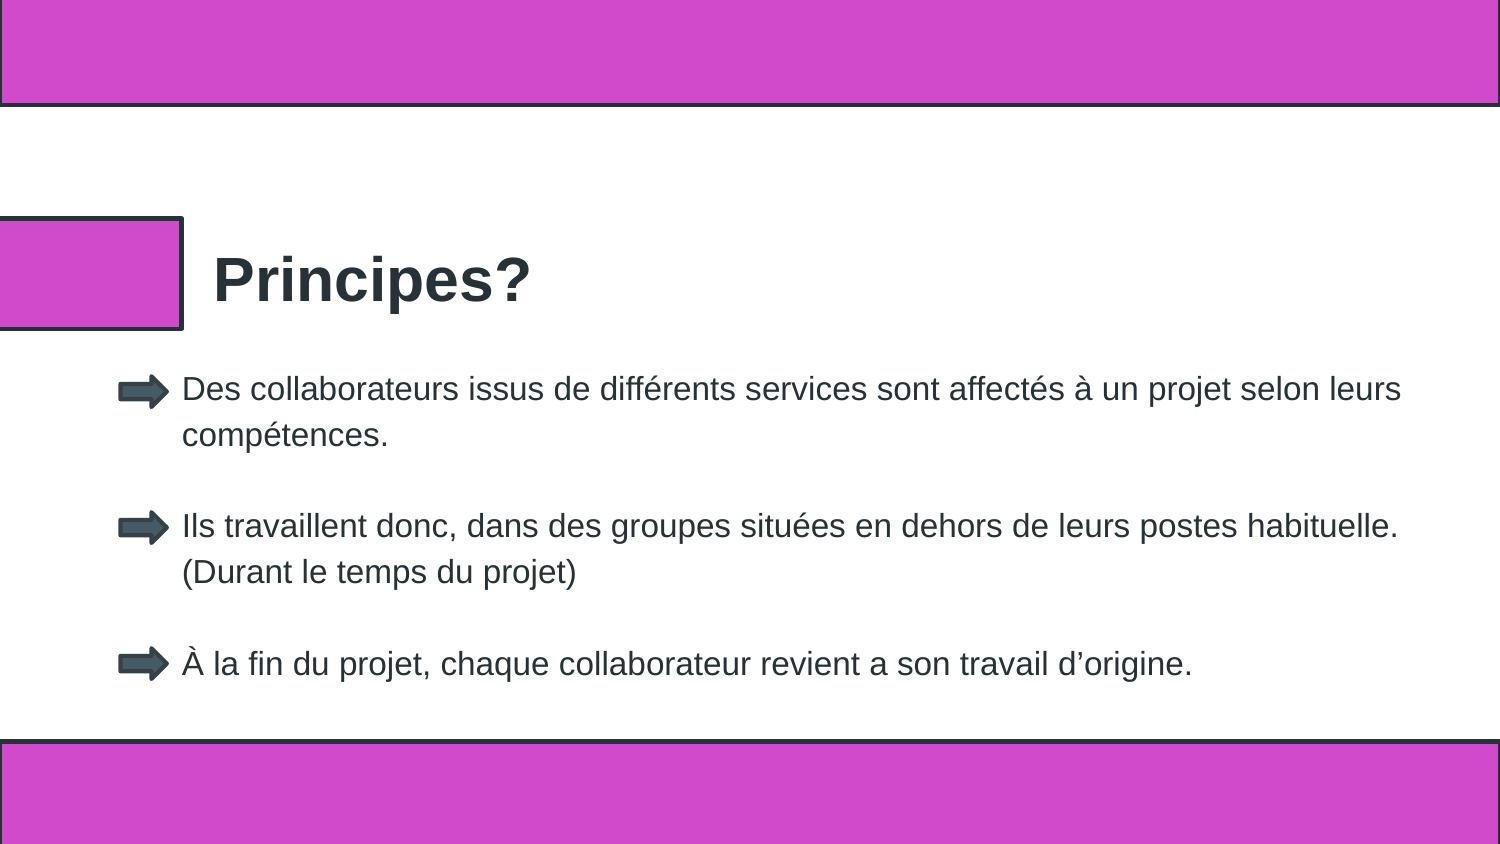

# Principes?

Des collaborateurs issus de différents services sont affectés à un projet selon leurs compétences.

Ils travaillent donc, dans des groupes situées en dehors de leurs postes habituelle.(Durant le temps du projet)

À la fin du projet, chaque collaborateur revient a son travail d’origine.